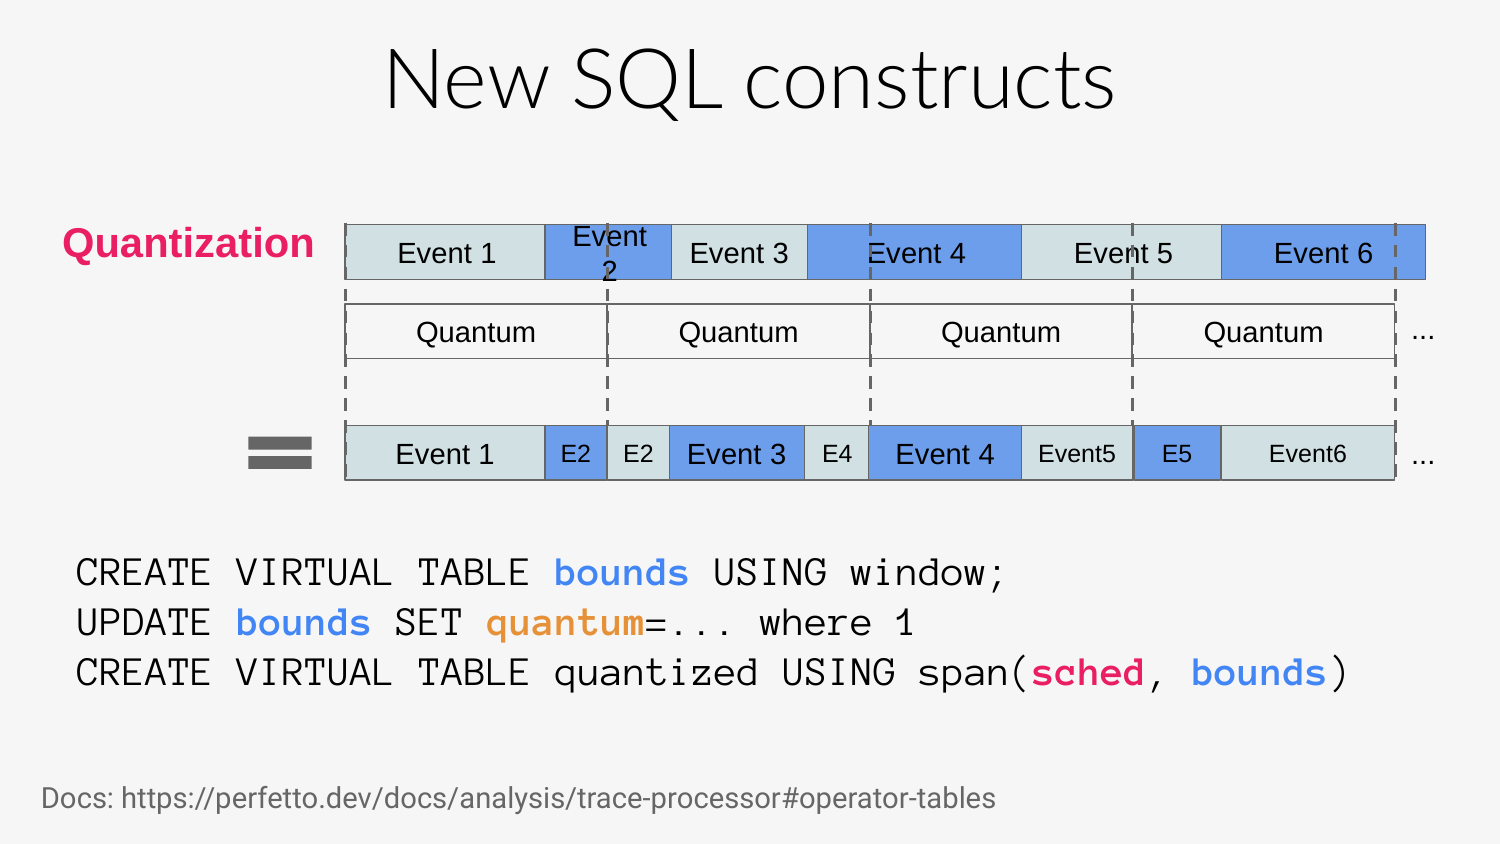

# New SQL constructs
Quantization
Event 1
Event 2
Event 3
Event 4
Event 5
Event 6
...
Quantum
Quantum
Quantum
Quantum

Event 1
E2
E2
Event 3
E4
Event 4
Event5
E5
Event6
...
CREATE VIRTUAL TABLE bounds USING window;
UPDATE bounds SET quantum=... where 1
CREATE VIRTUAL TABLE quantized USING span(sched, bounds)

Docs: https://perfetto.dev/docs/analysis/trace-processor#operator-tables